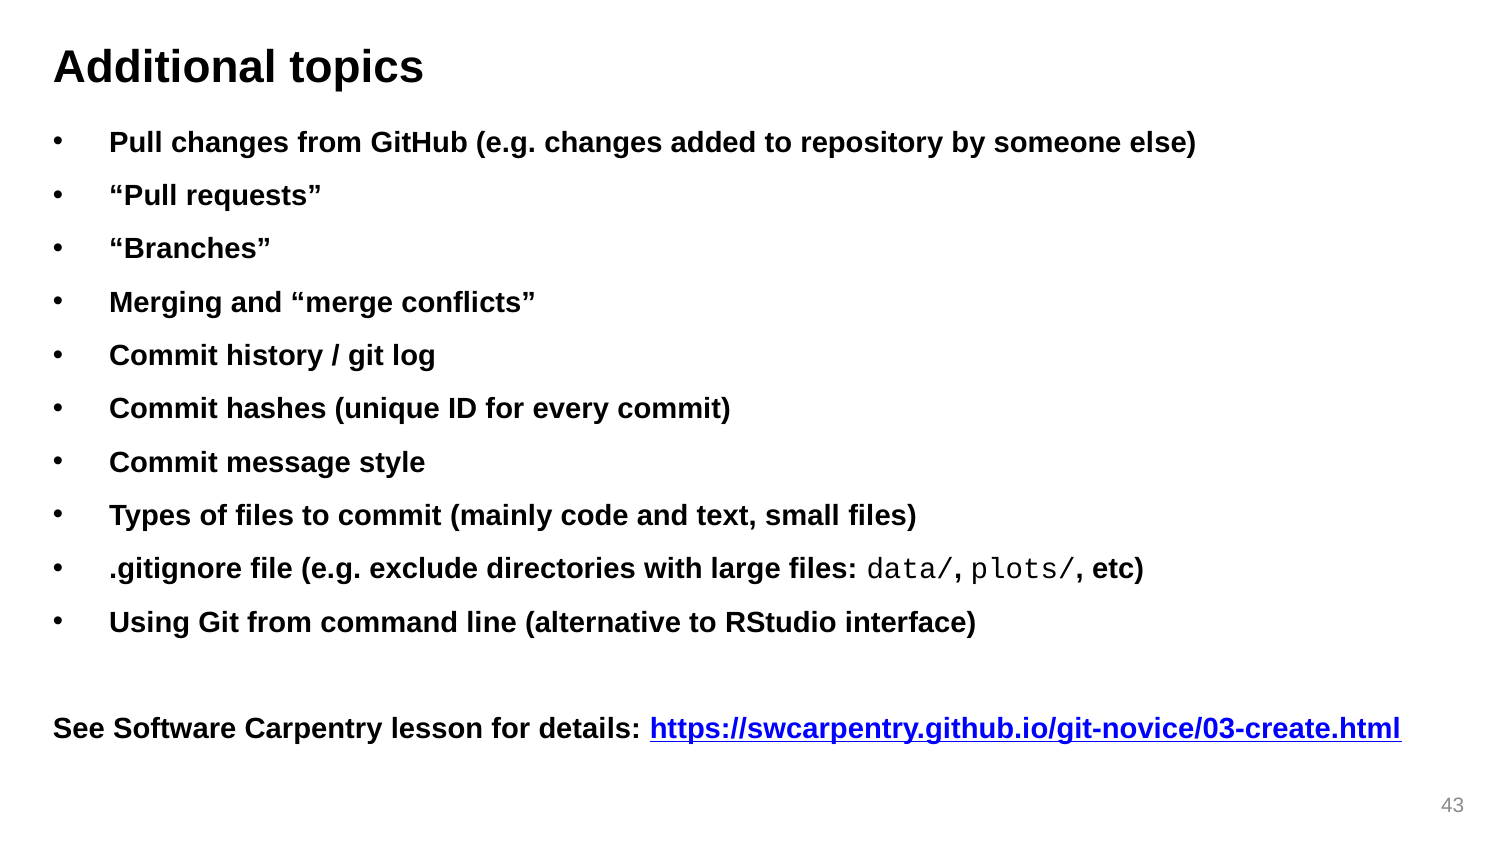

# Additional topics
Pull changes from GitHub (e.g. changes added to repository by someone else)
“Pull requests”
“Branches”
Merging and “merge conflicts”
Commit history / git log
Commit hashes (unique ID for every commit)
Commit message style
Types of files to commit (mainly code and text, small files)
.gitignore file (e.g. exclude directories with large files: data/, plots/, etc)
Using Git from command line (alternative to RStudio interface)

See Software Carpentry lesson for details: https://swcarpentry.github.io/git-novice/03-create.html
43